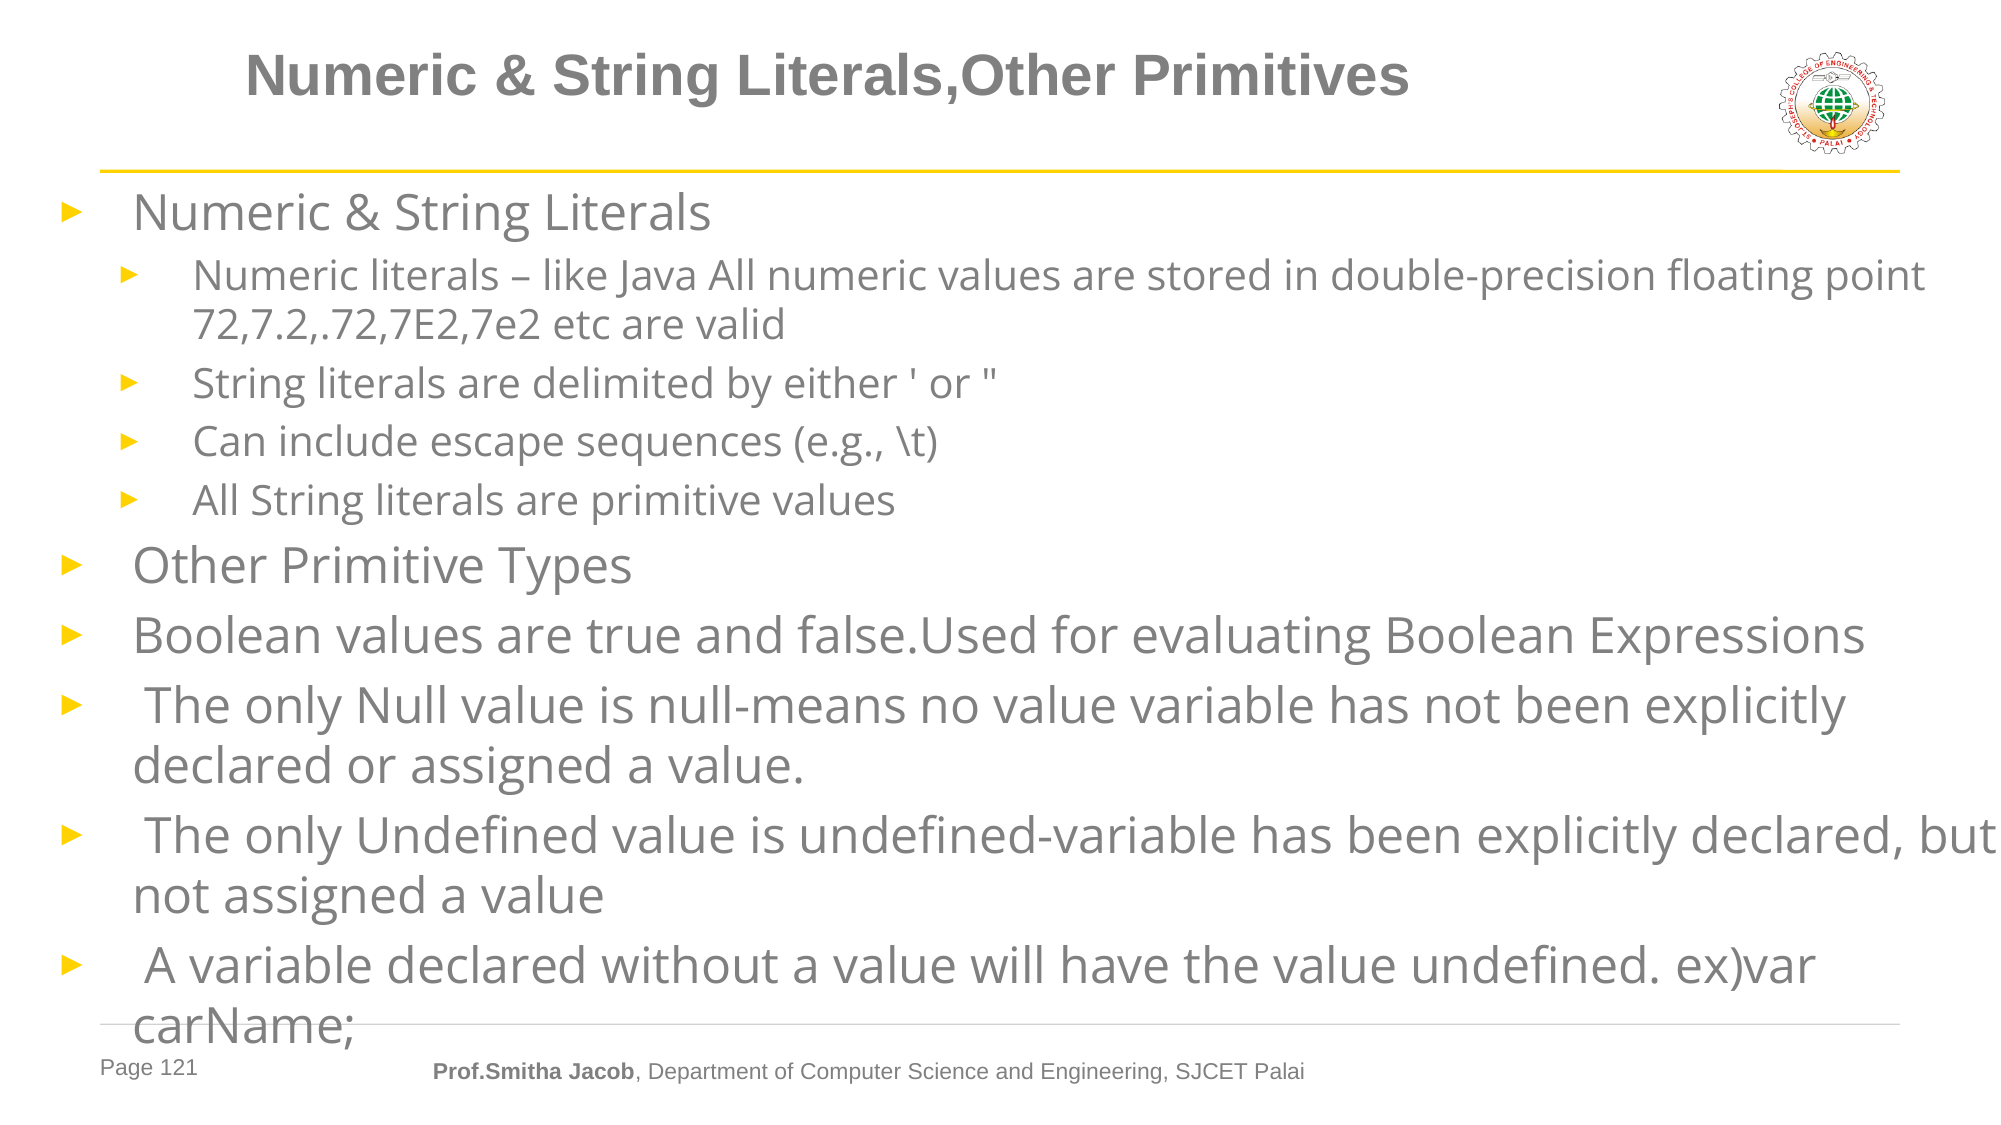

# Numeric & String Literals,Other Primitives
Numeric & String Literals
Numeric literals – like Java All numeric values are stored in double-precision floating point 72,7.2,.72,7E2,7e2 etc are valid
String literals are delimited by either ' or "
Can include escape sequences (e.g., \t)
All String literals are primitive values
Other Primitive Types
Boolean values are true and false.Used for evaluating Boolean Expressions
 The only Null value is null-means no value variable has not been explicitly declared or assigned a value.
 The only Undefined value is undefined-variable has been explicitly declared, but not assigned a value
 A variable declared without a value will have the value undefined. ex)var carName;